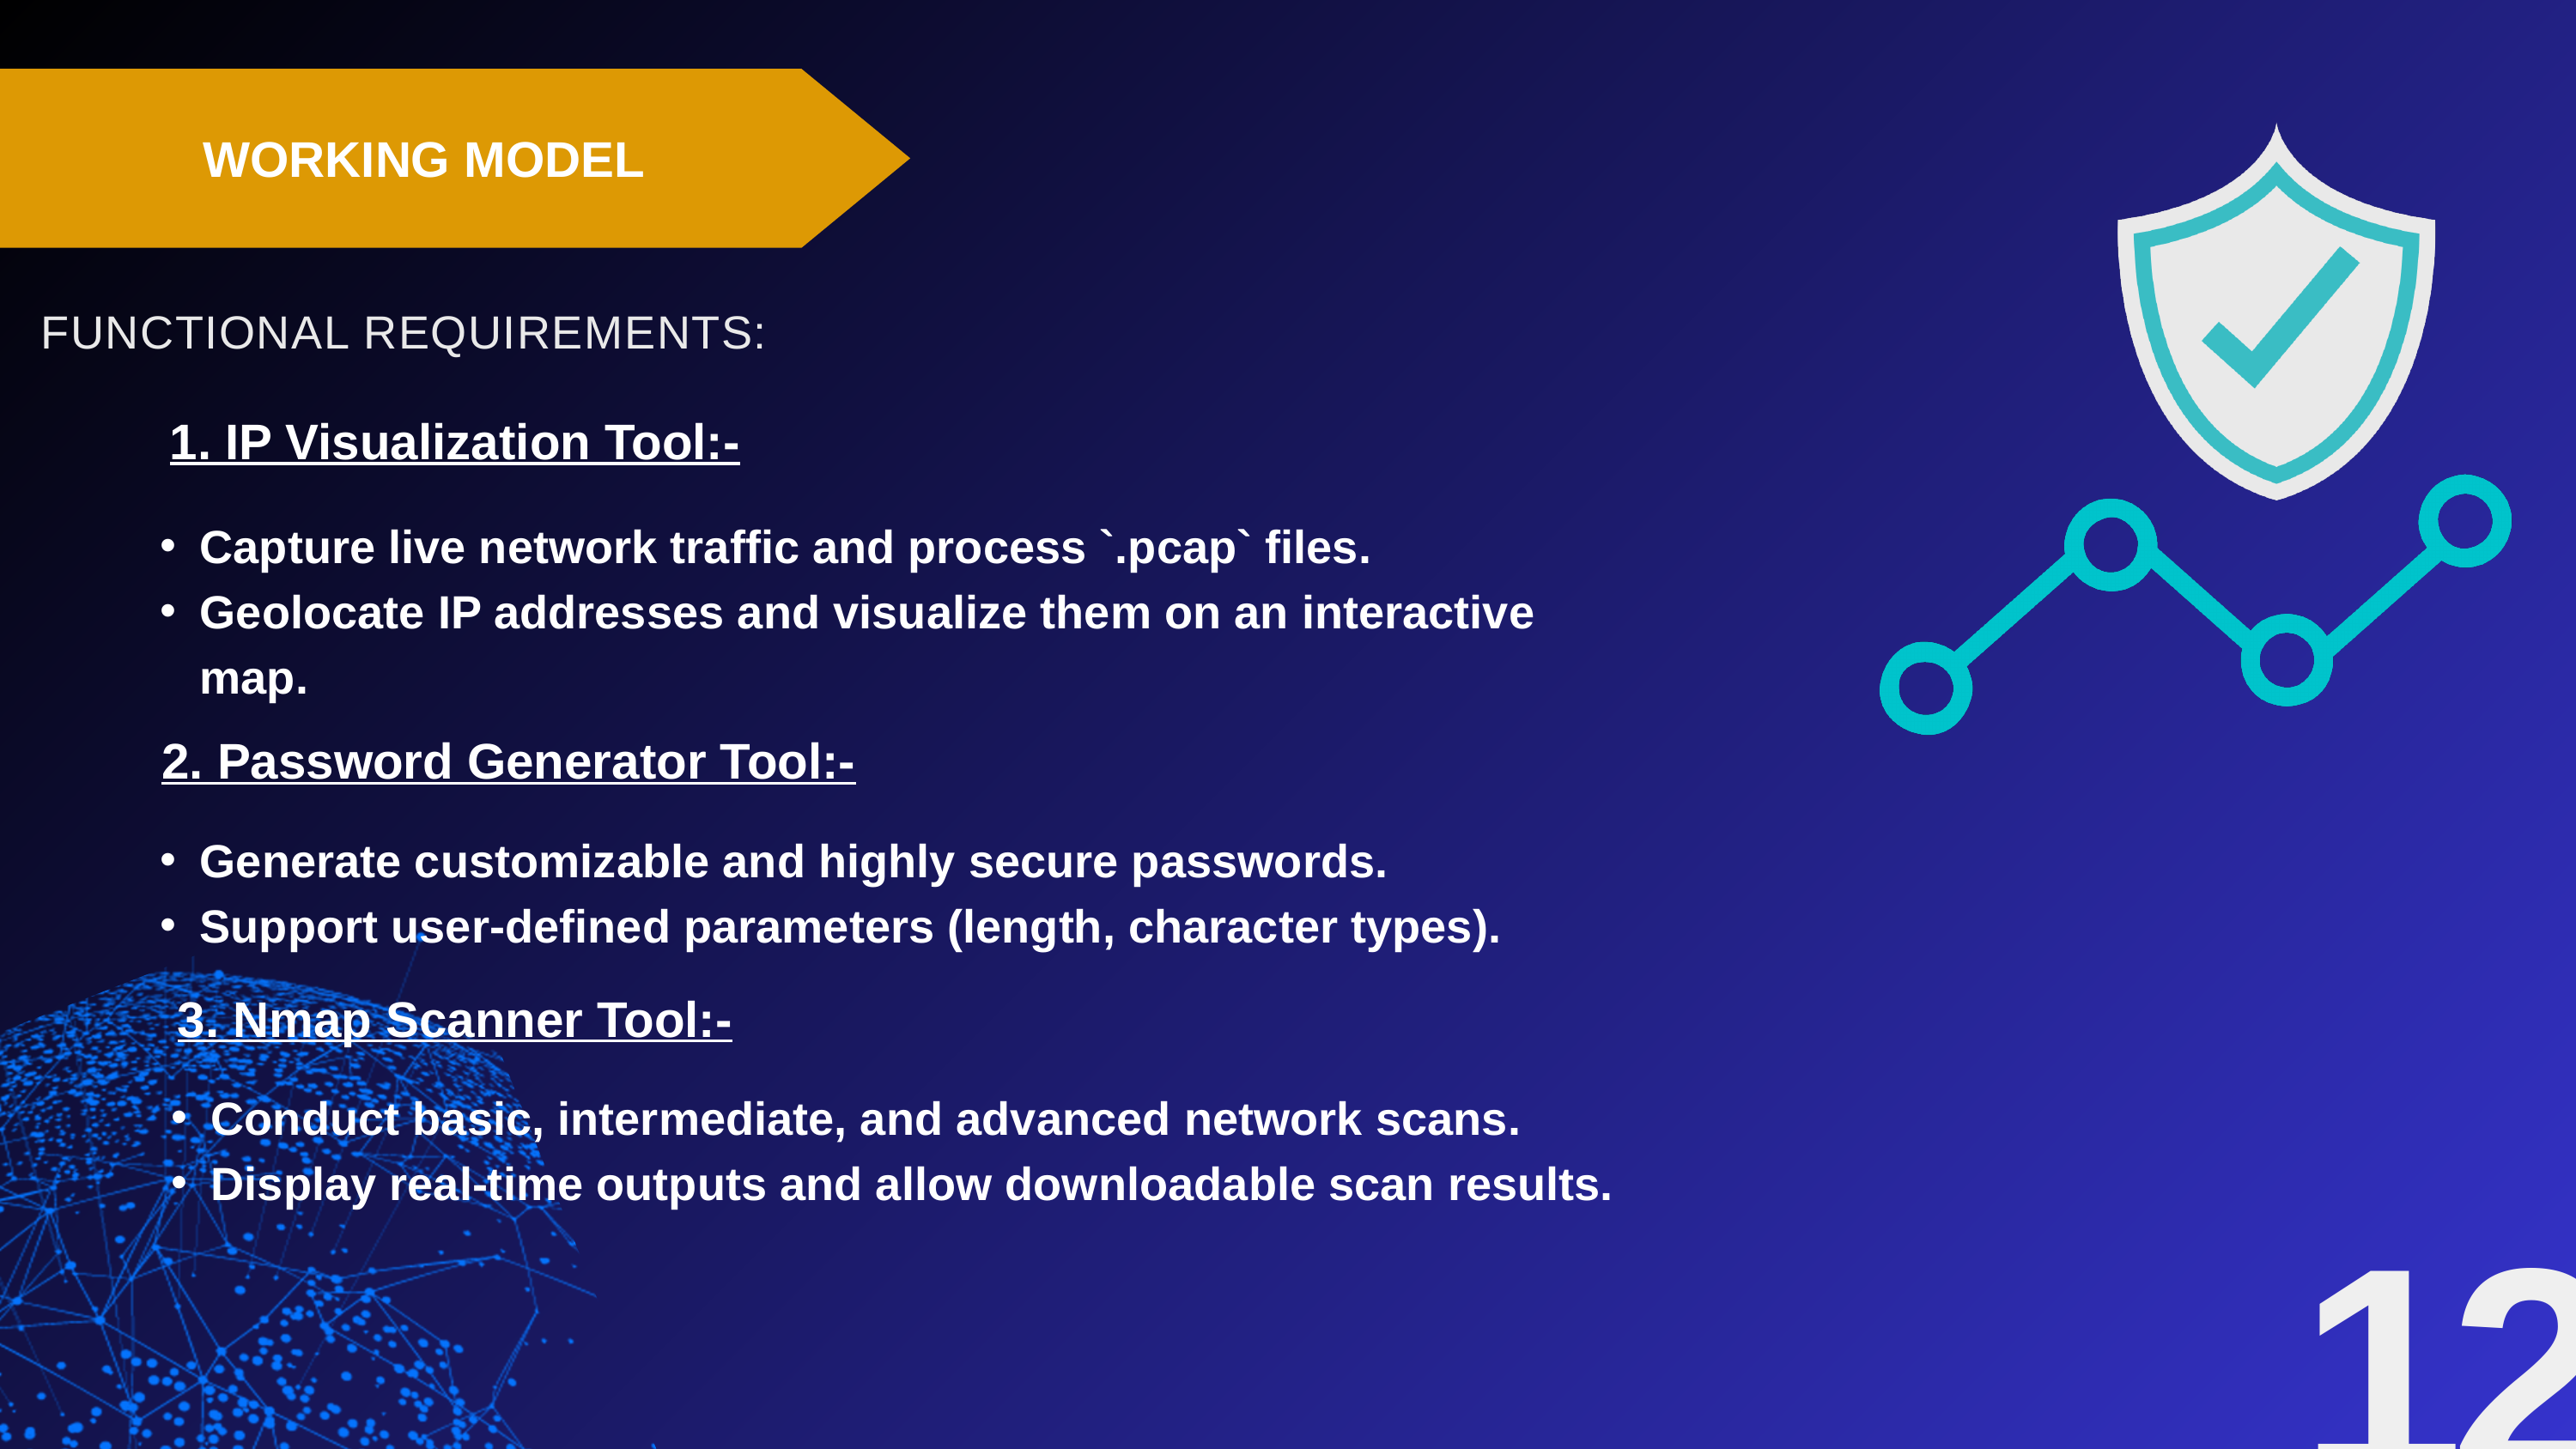

WORKING MODEL

FUNCTIONAL REQUIREMENTS:
1. IP Visualization Tool:-
Capture live network traffic and process `.pcap` files.
Geolocate IP addresses and visualize them on an interactive map.

2. Password Generator Tool:-
Generate customizable and highly secure passwords.
Support user-defined parameters (length, character types).
3. Nmap Scanner Tool:-

Conduct basic, intermediate, and advanced network scans.
Display real-time outputs and allow downloadable scan results.
12